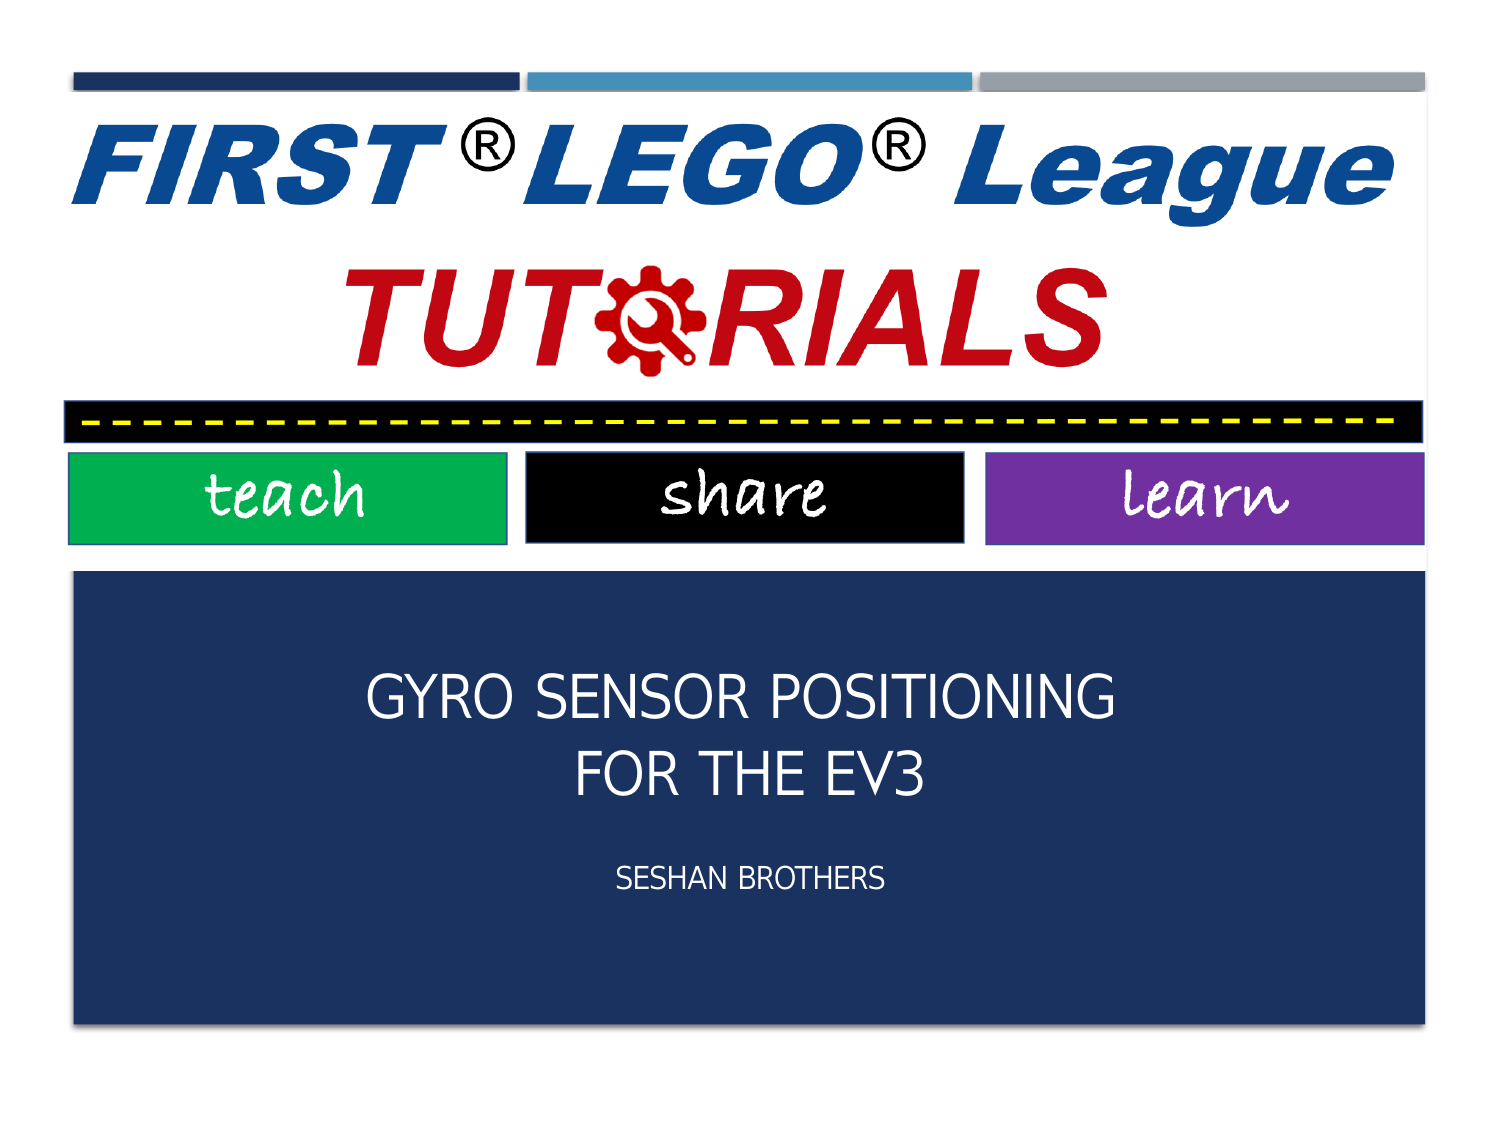

# Gyro sensor positioning FOR THE EV3
Seshan brothers